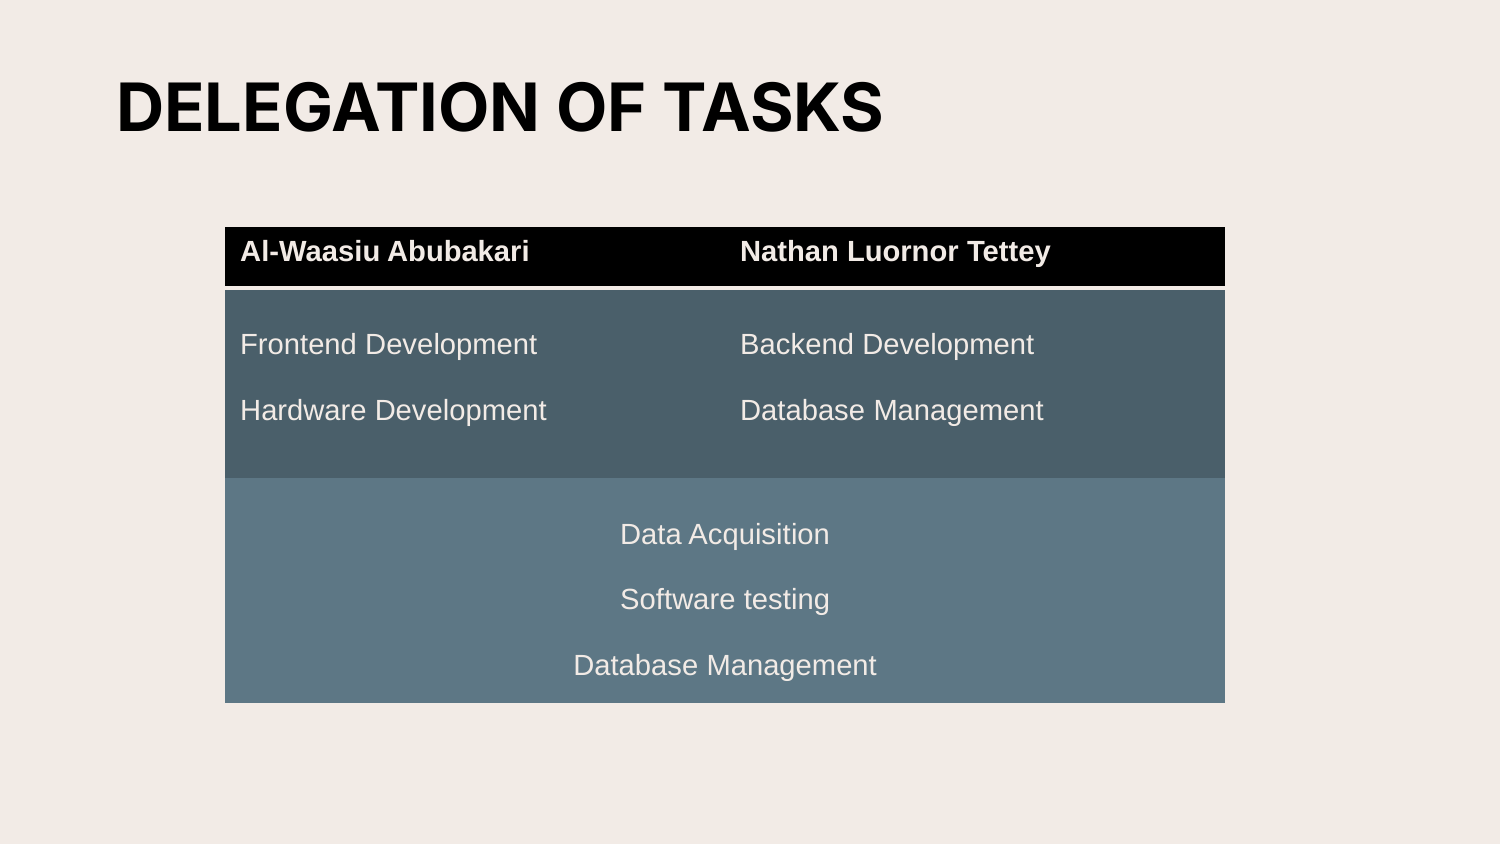

DELEGATION OF TASKS
| Al-Waasiu Abubakari | Nathan Luornor Tettey |
| --- | --- |
| Frontend Development Hardware Development | Backend Development Database Management |
| Data Acquisition Software testing Database Management |  |